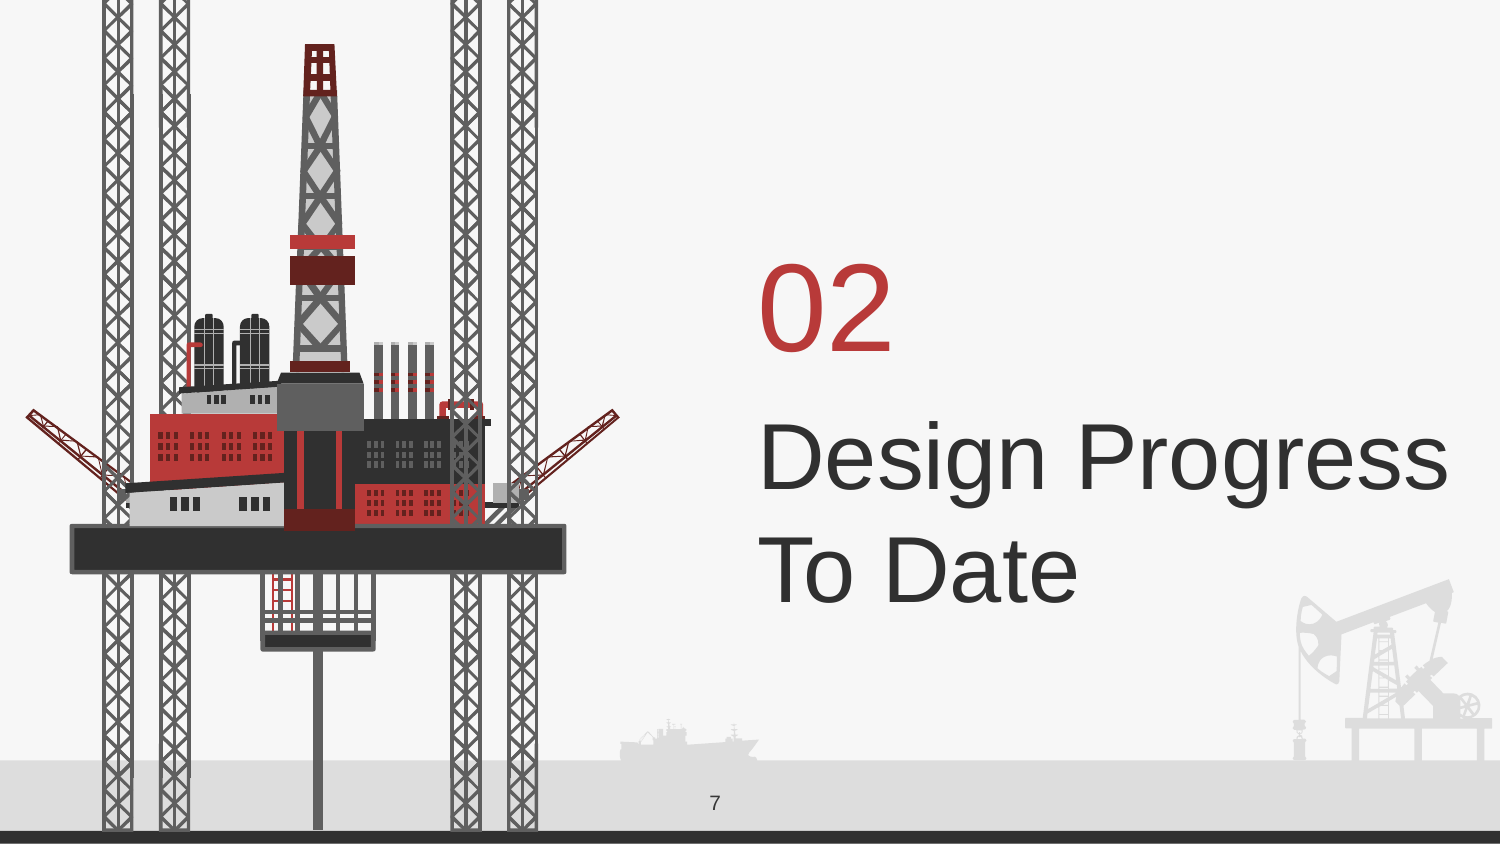

02
# Design Progress To Date
7